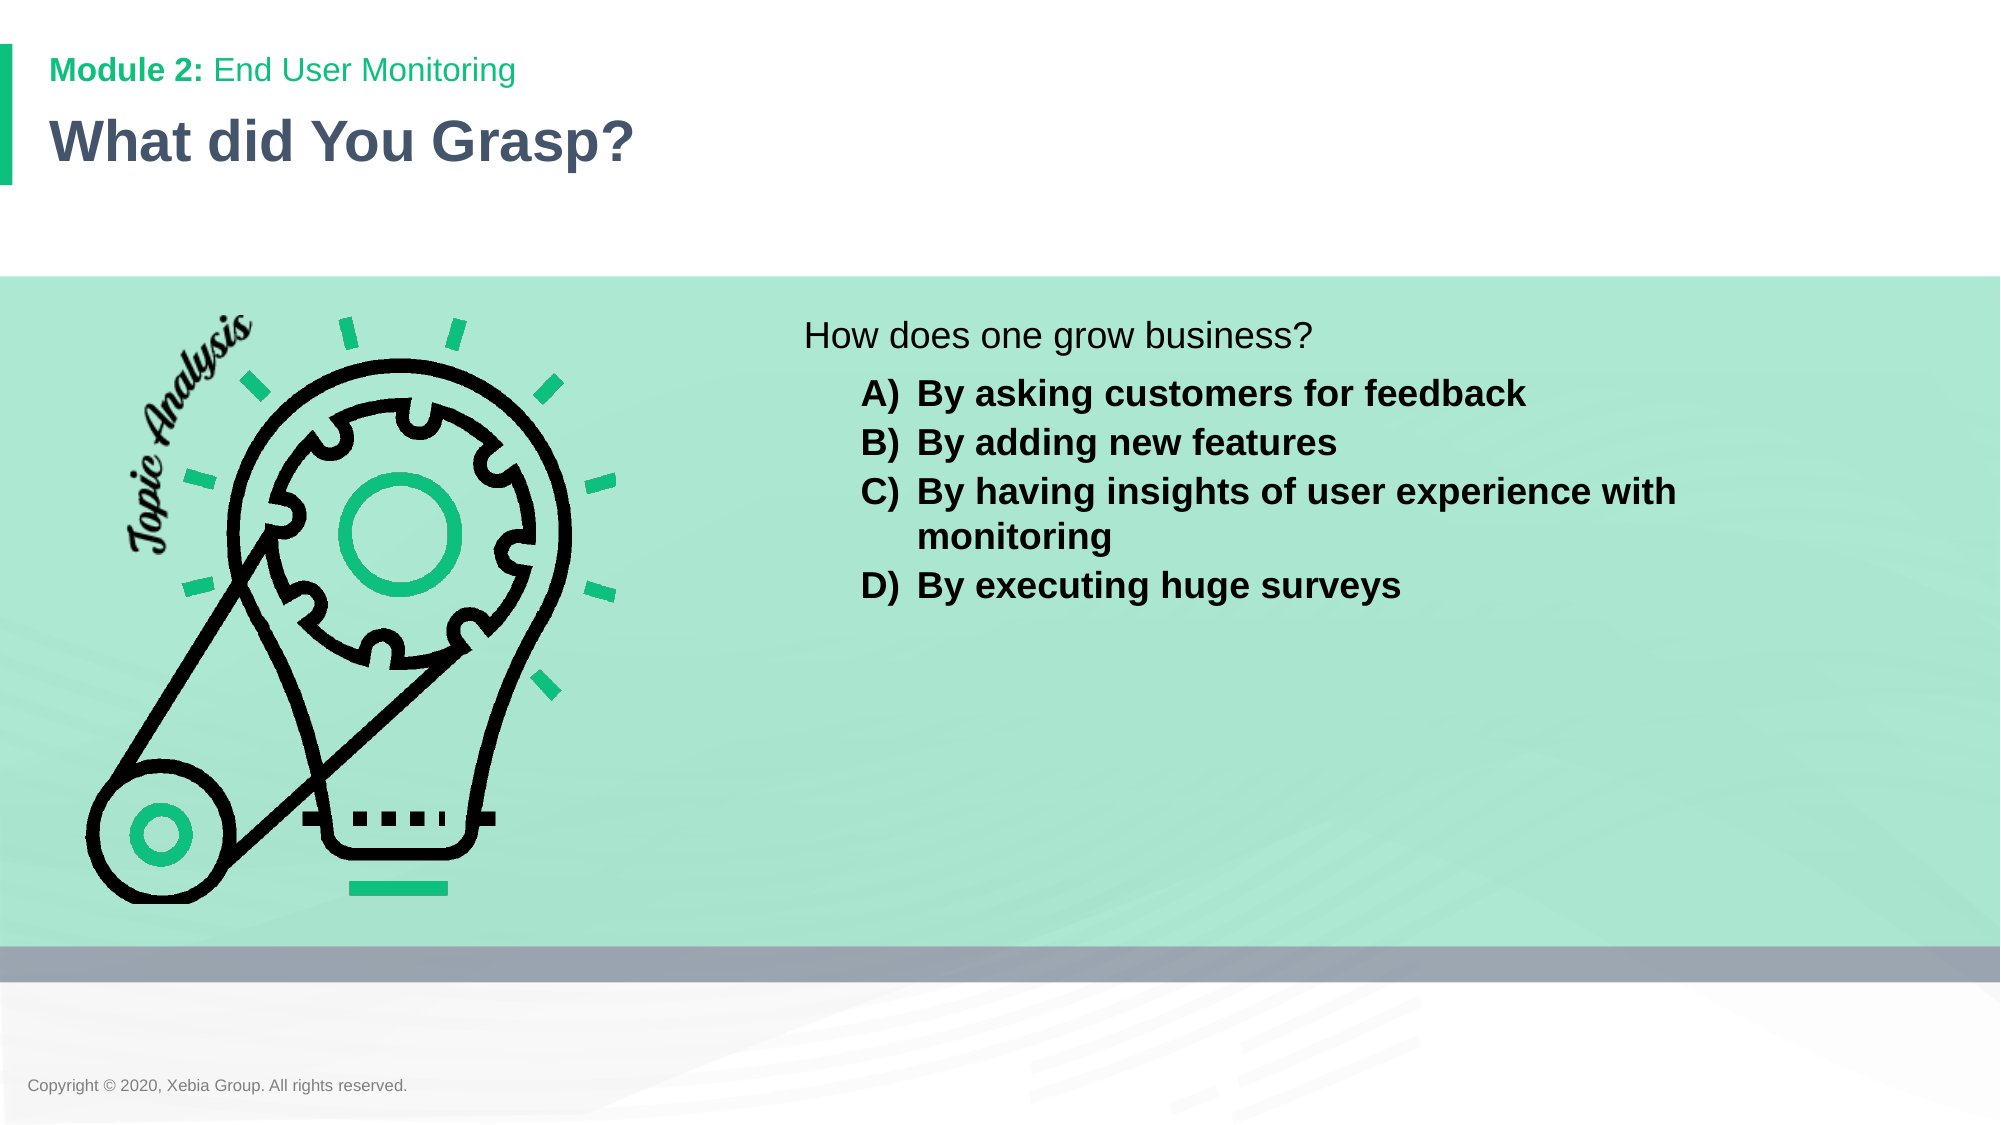

# What did You Grasp?
How does one grow business?
By asking customers for feedback
By adding new features
By having insights of user experience with monitoring
By executing huge surveys